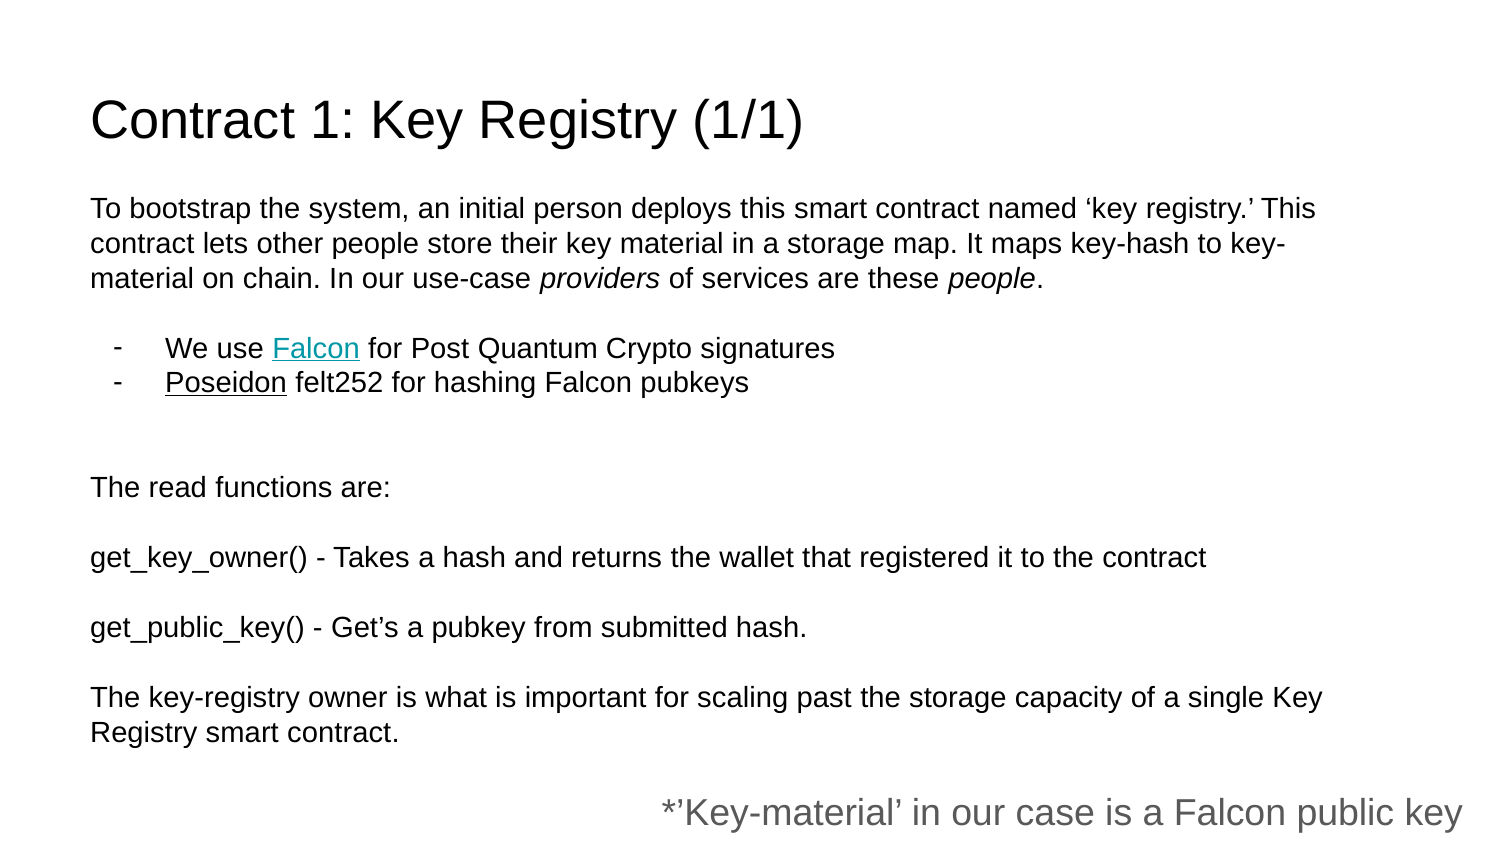

Contract 1: Key Registry (1/1)
To bootstrap the system, an initial person deploys this smart contract named ‘key registry.’ This contract lets other people store their key material in a storage map. It maps key-hash to key-material on chain. In our use-case providers of services are these people.

We use Falcon for Post Quantum Crypto signatures
Poseidon felt252 for hashing Falcon pubkeys

The read functions are:

get_key_owner() - Takes a hash and returns the wallet that registered it to the contract

get_public_key() - Get’s a pubkey from submitted hash.

The key-registry owner is what is important for scaling past the storage capacity of a single Key Registry smart contract.

*’Key-material’ in our case is a Falcon public key